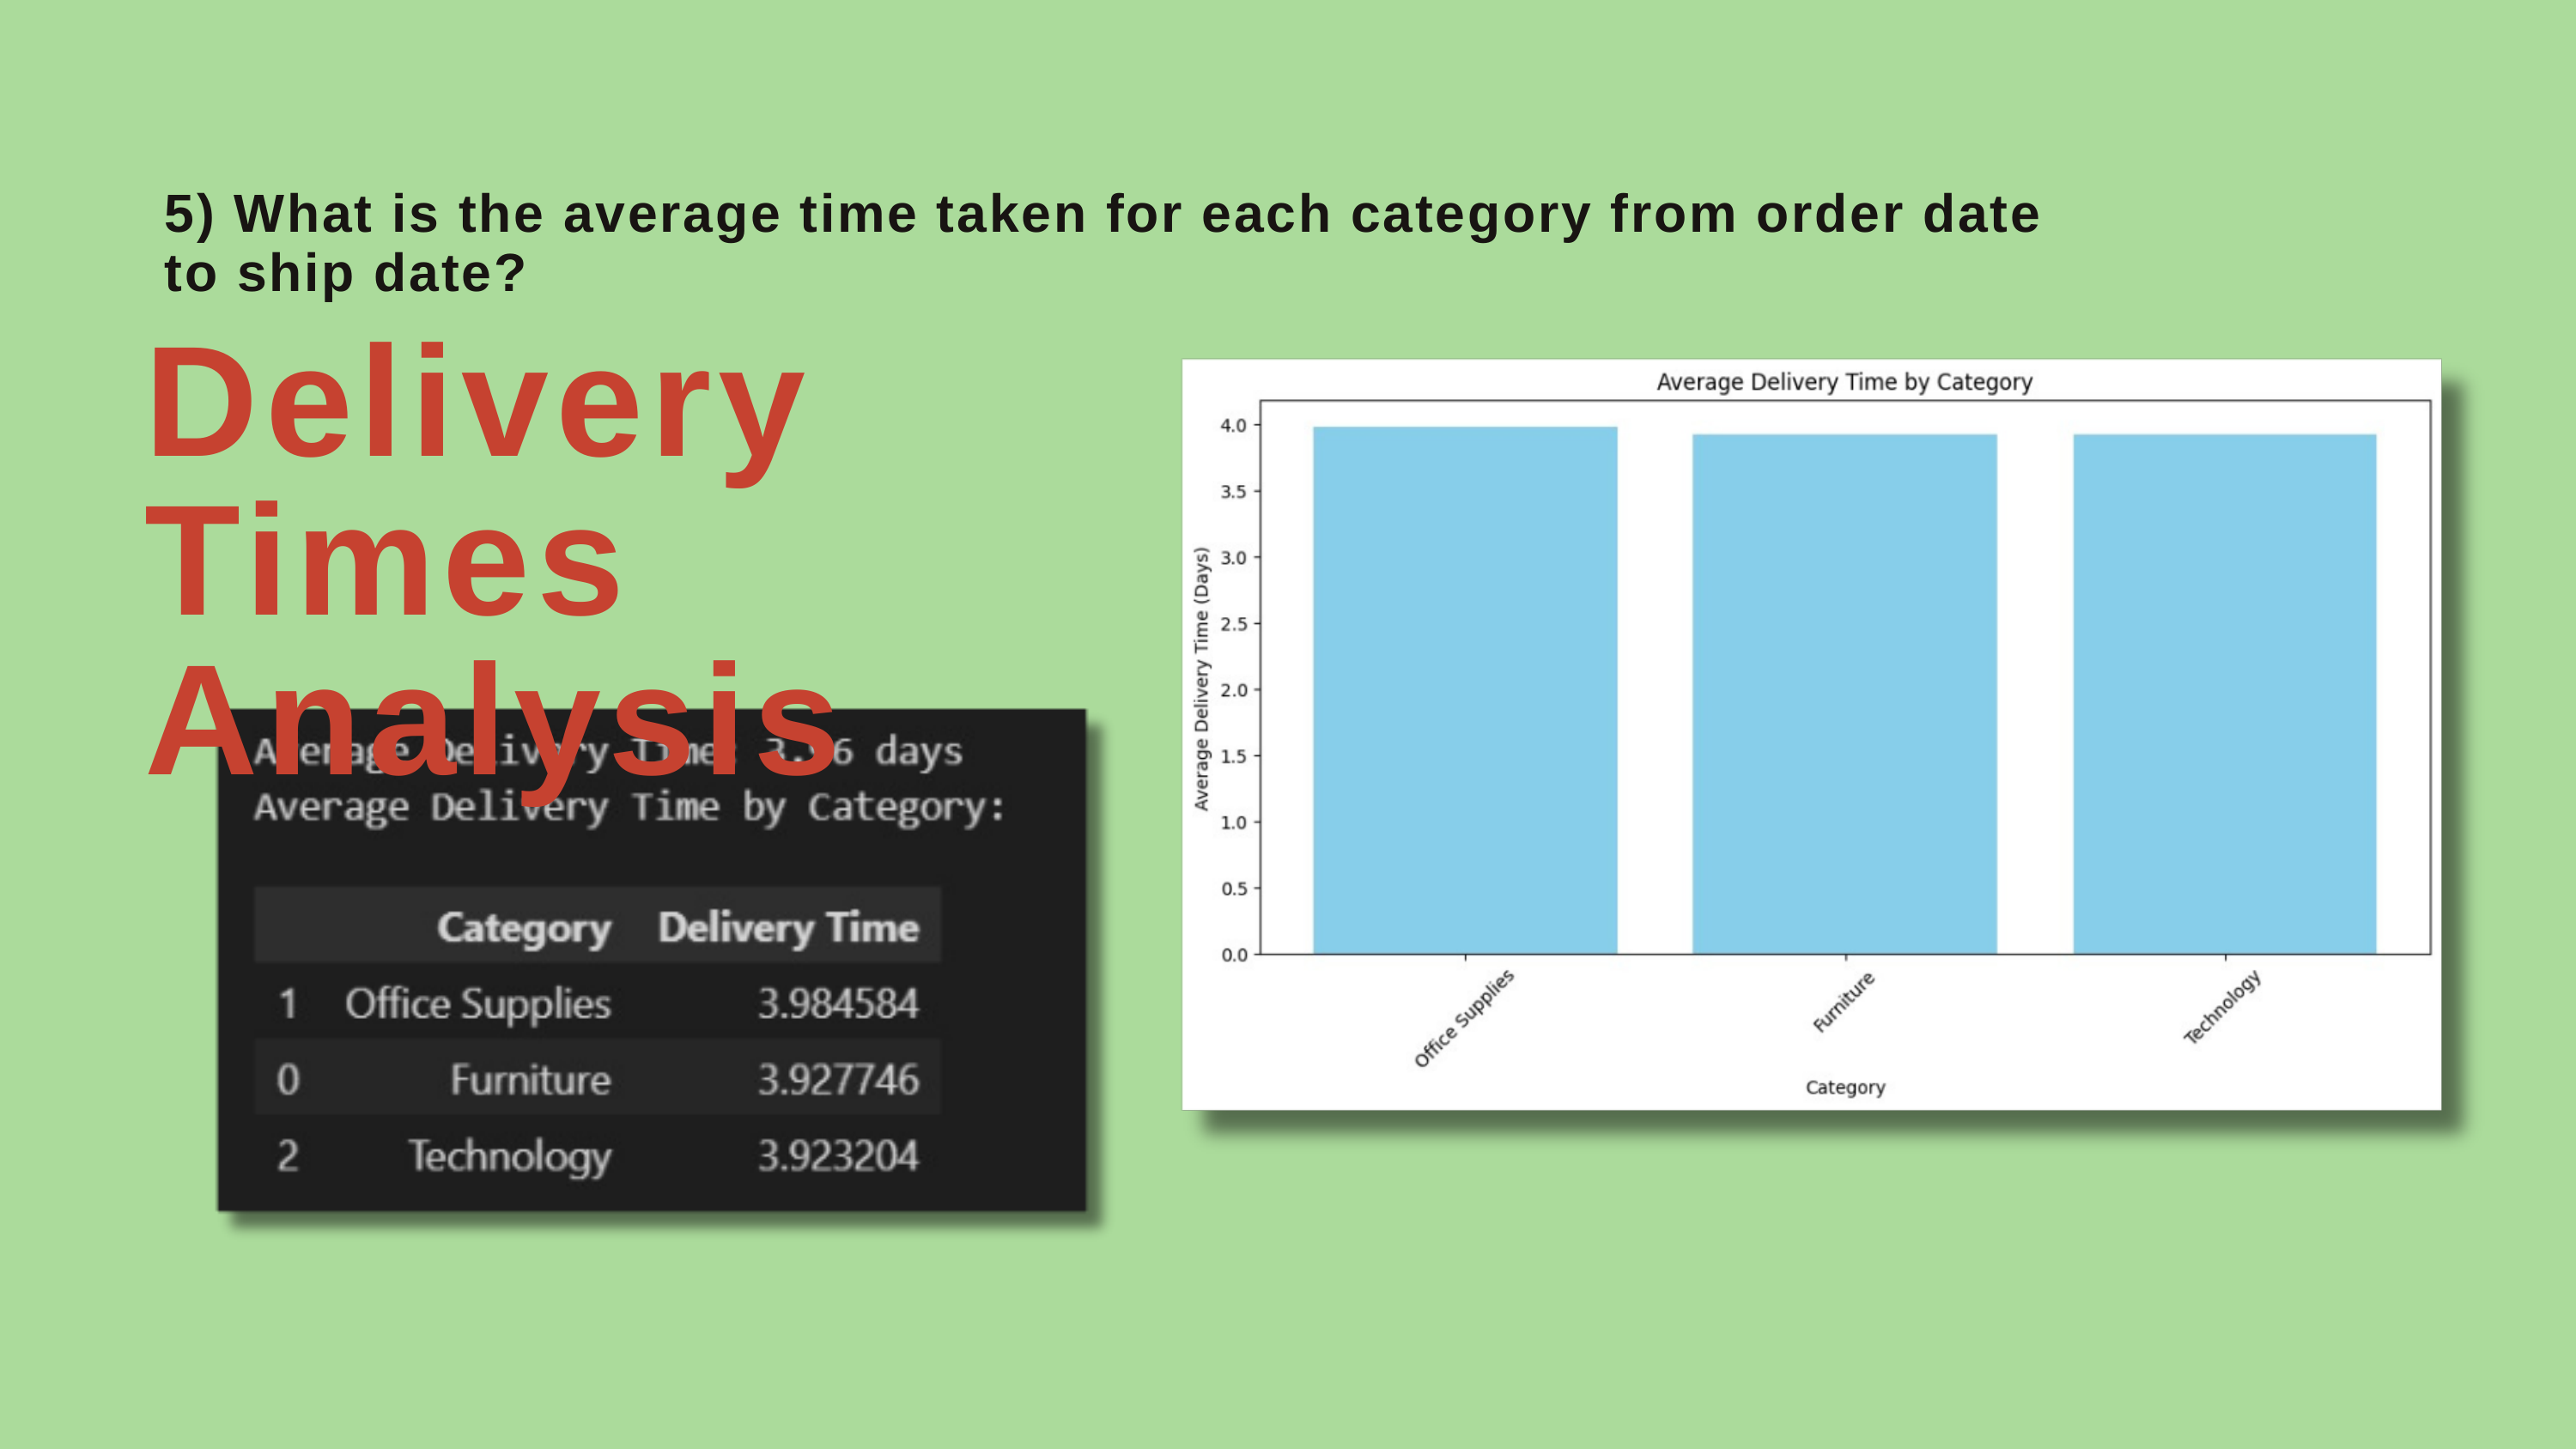

5) What is the average time taken for each category from order date to ship date?

Delivery Times Analysis